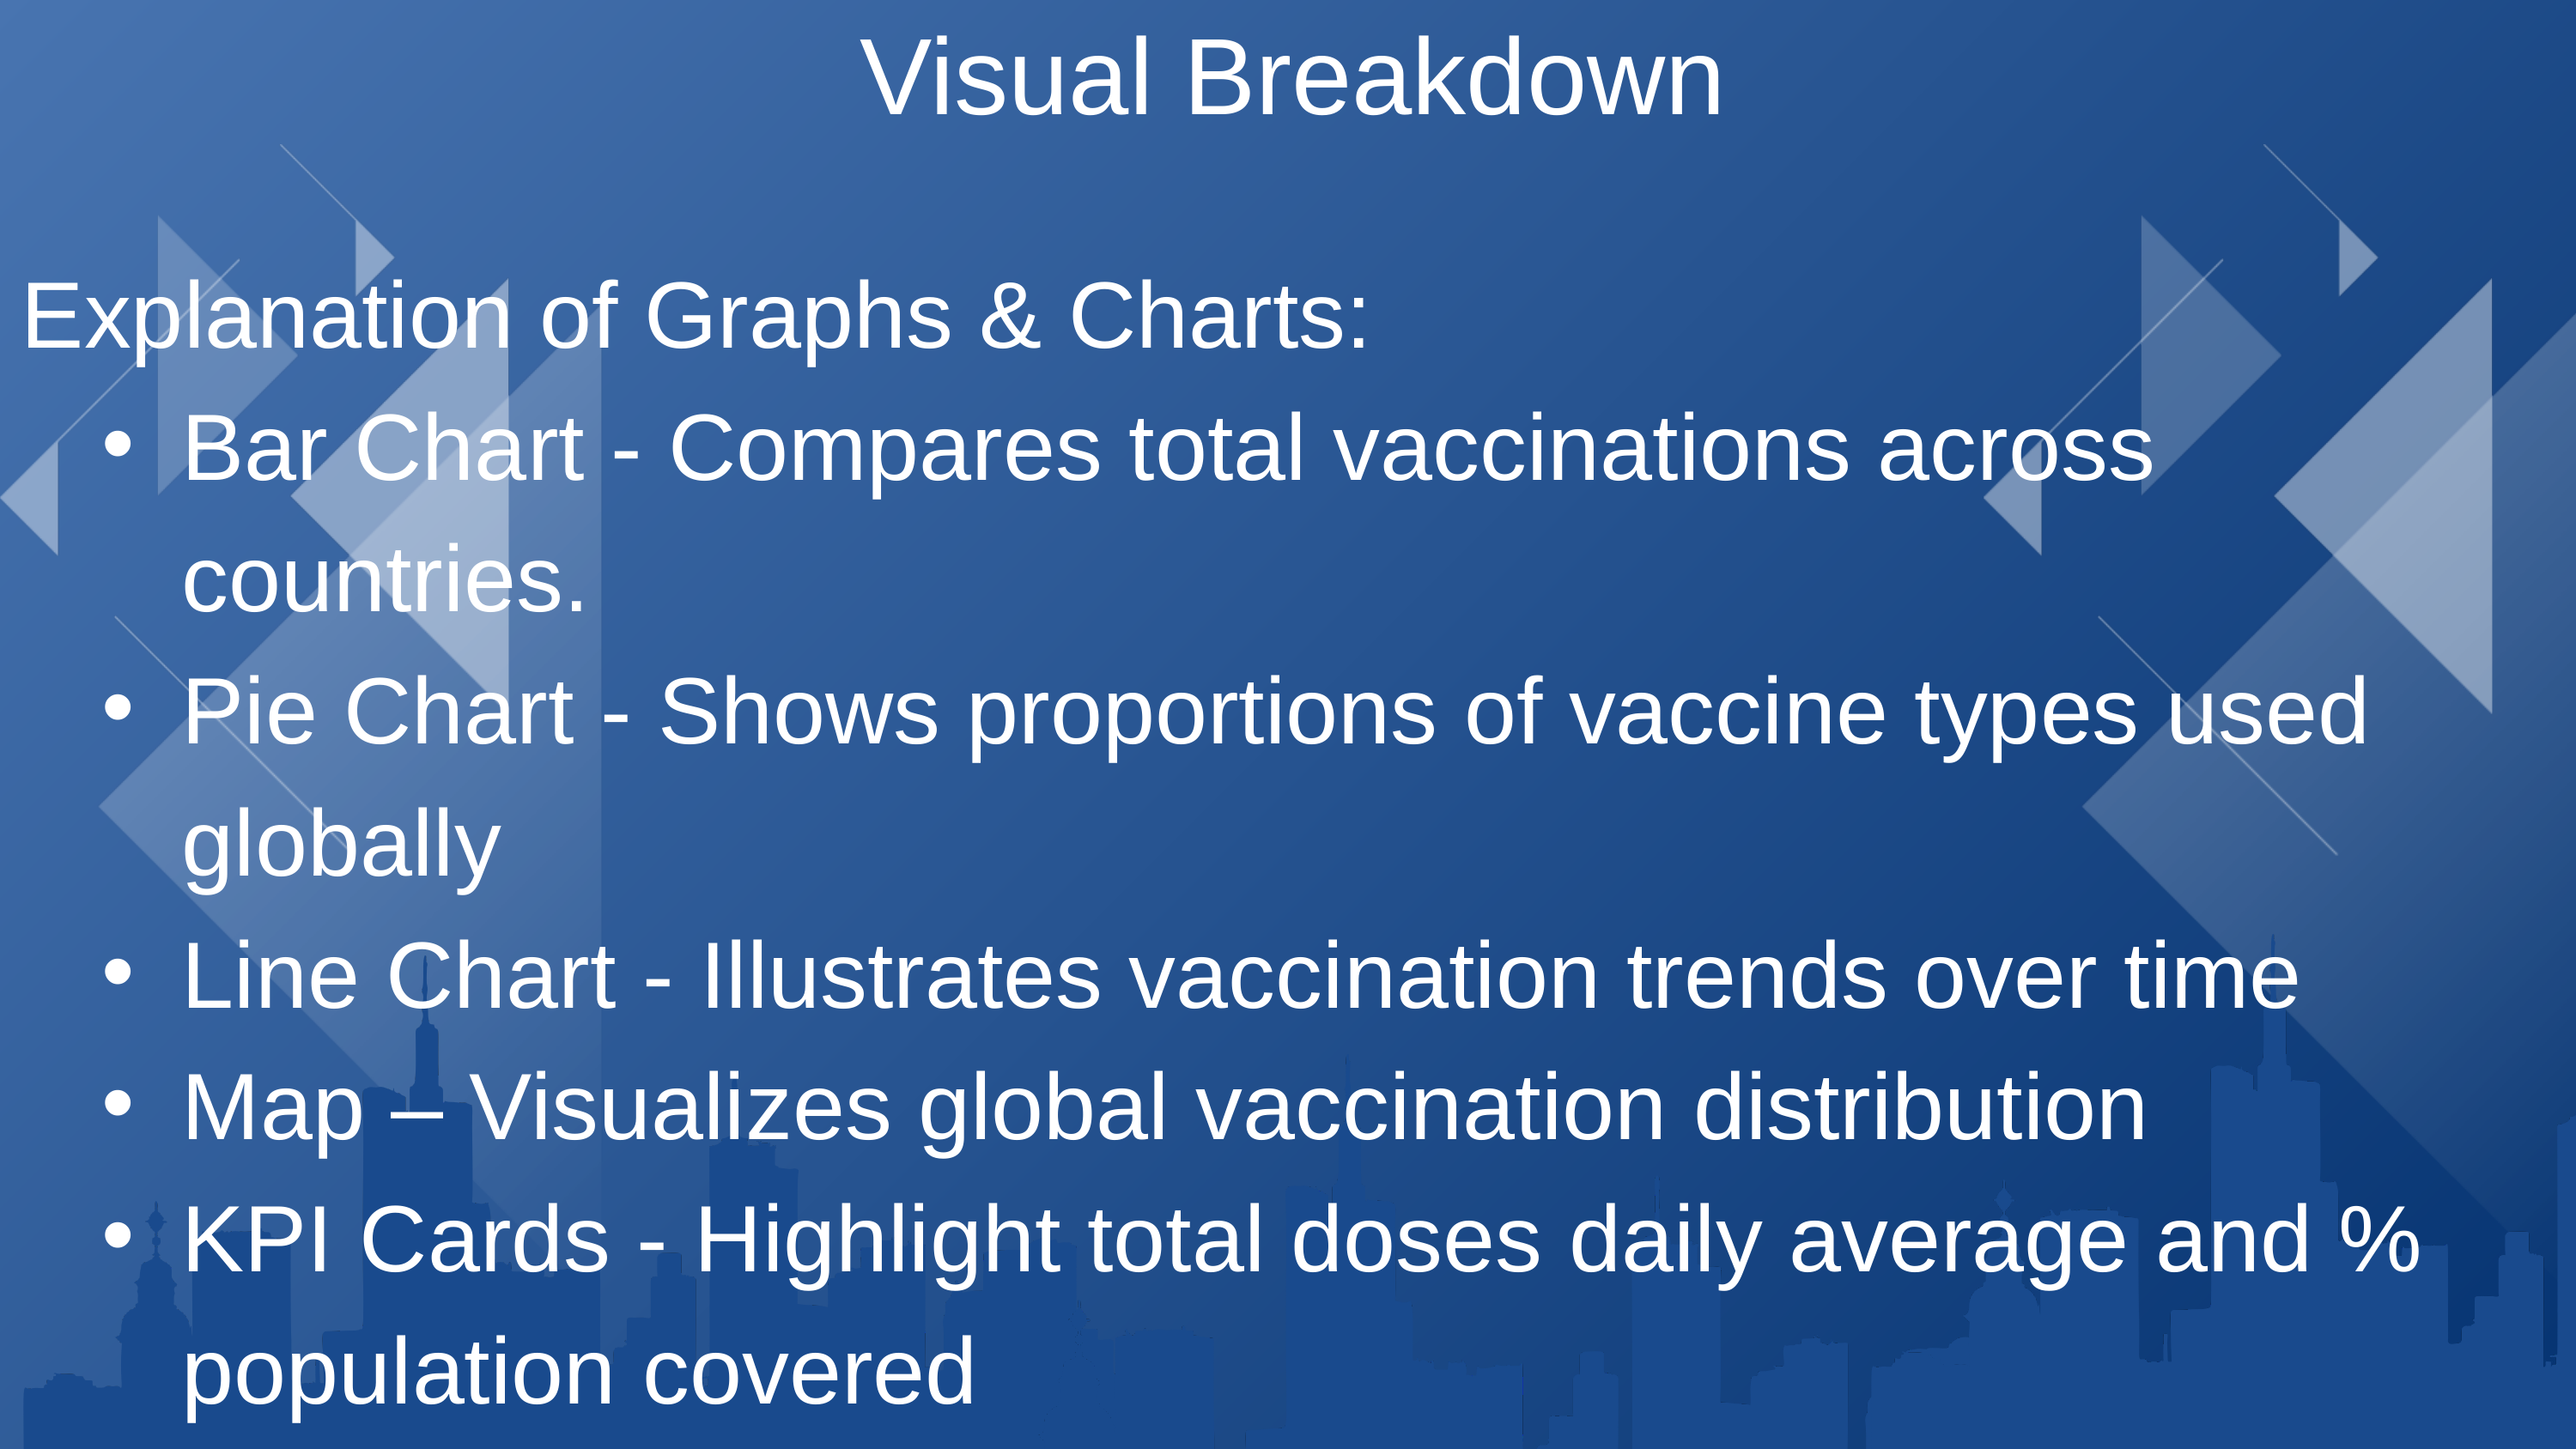

Visual Breakdown

Explanation of Graphs & Charts:
Bar Chart - Compares total vaccinations across countries.
Pie Chart - Shows proportions of vaccine types used globally
Line Chart - Illustrates vaccination trends over time
Map – Visualizes global vaccination distribution
KPI Cards - Highlight total doses daily average and % population covered